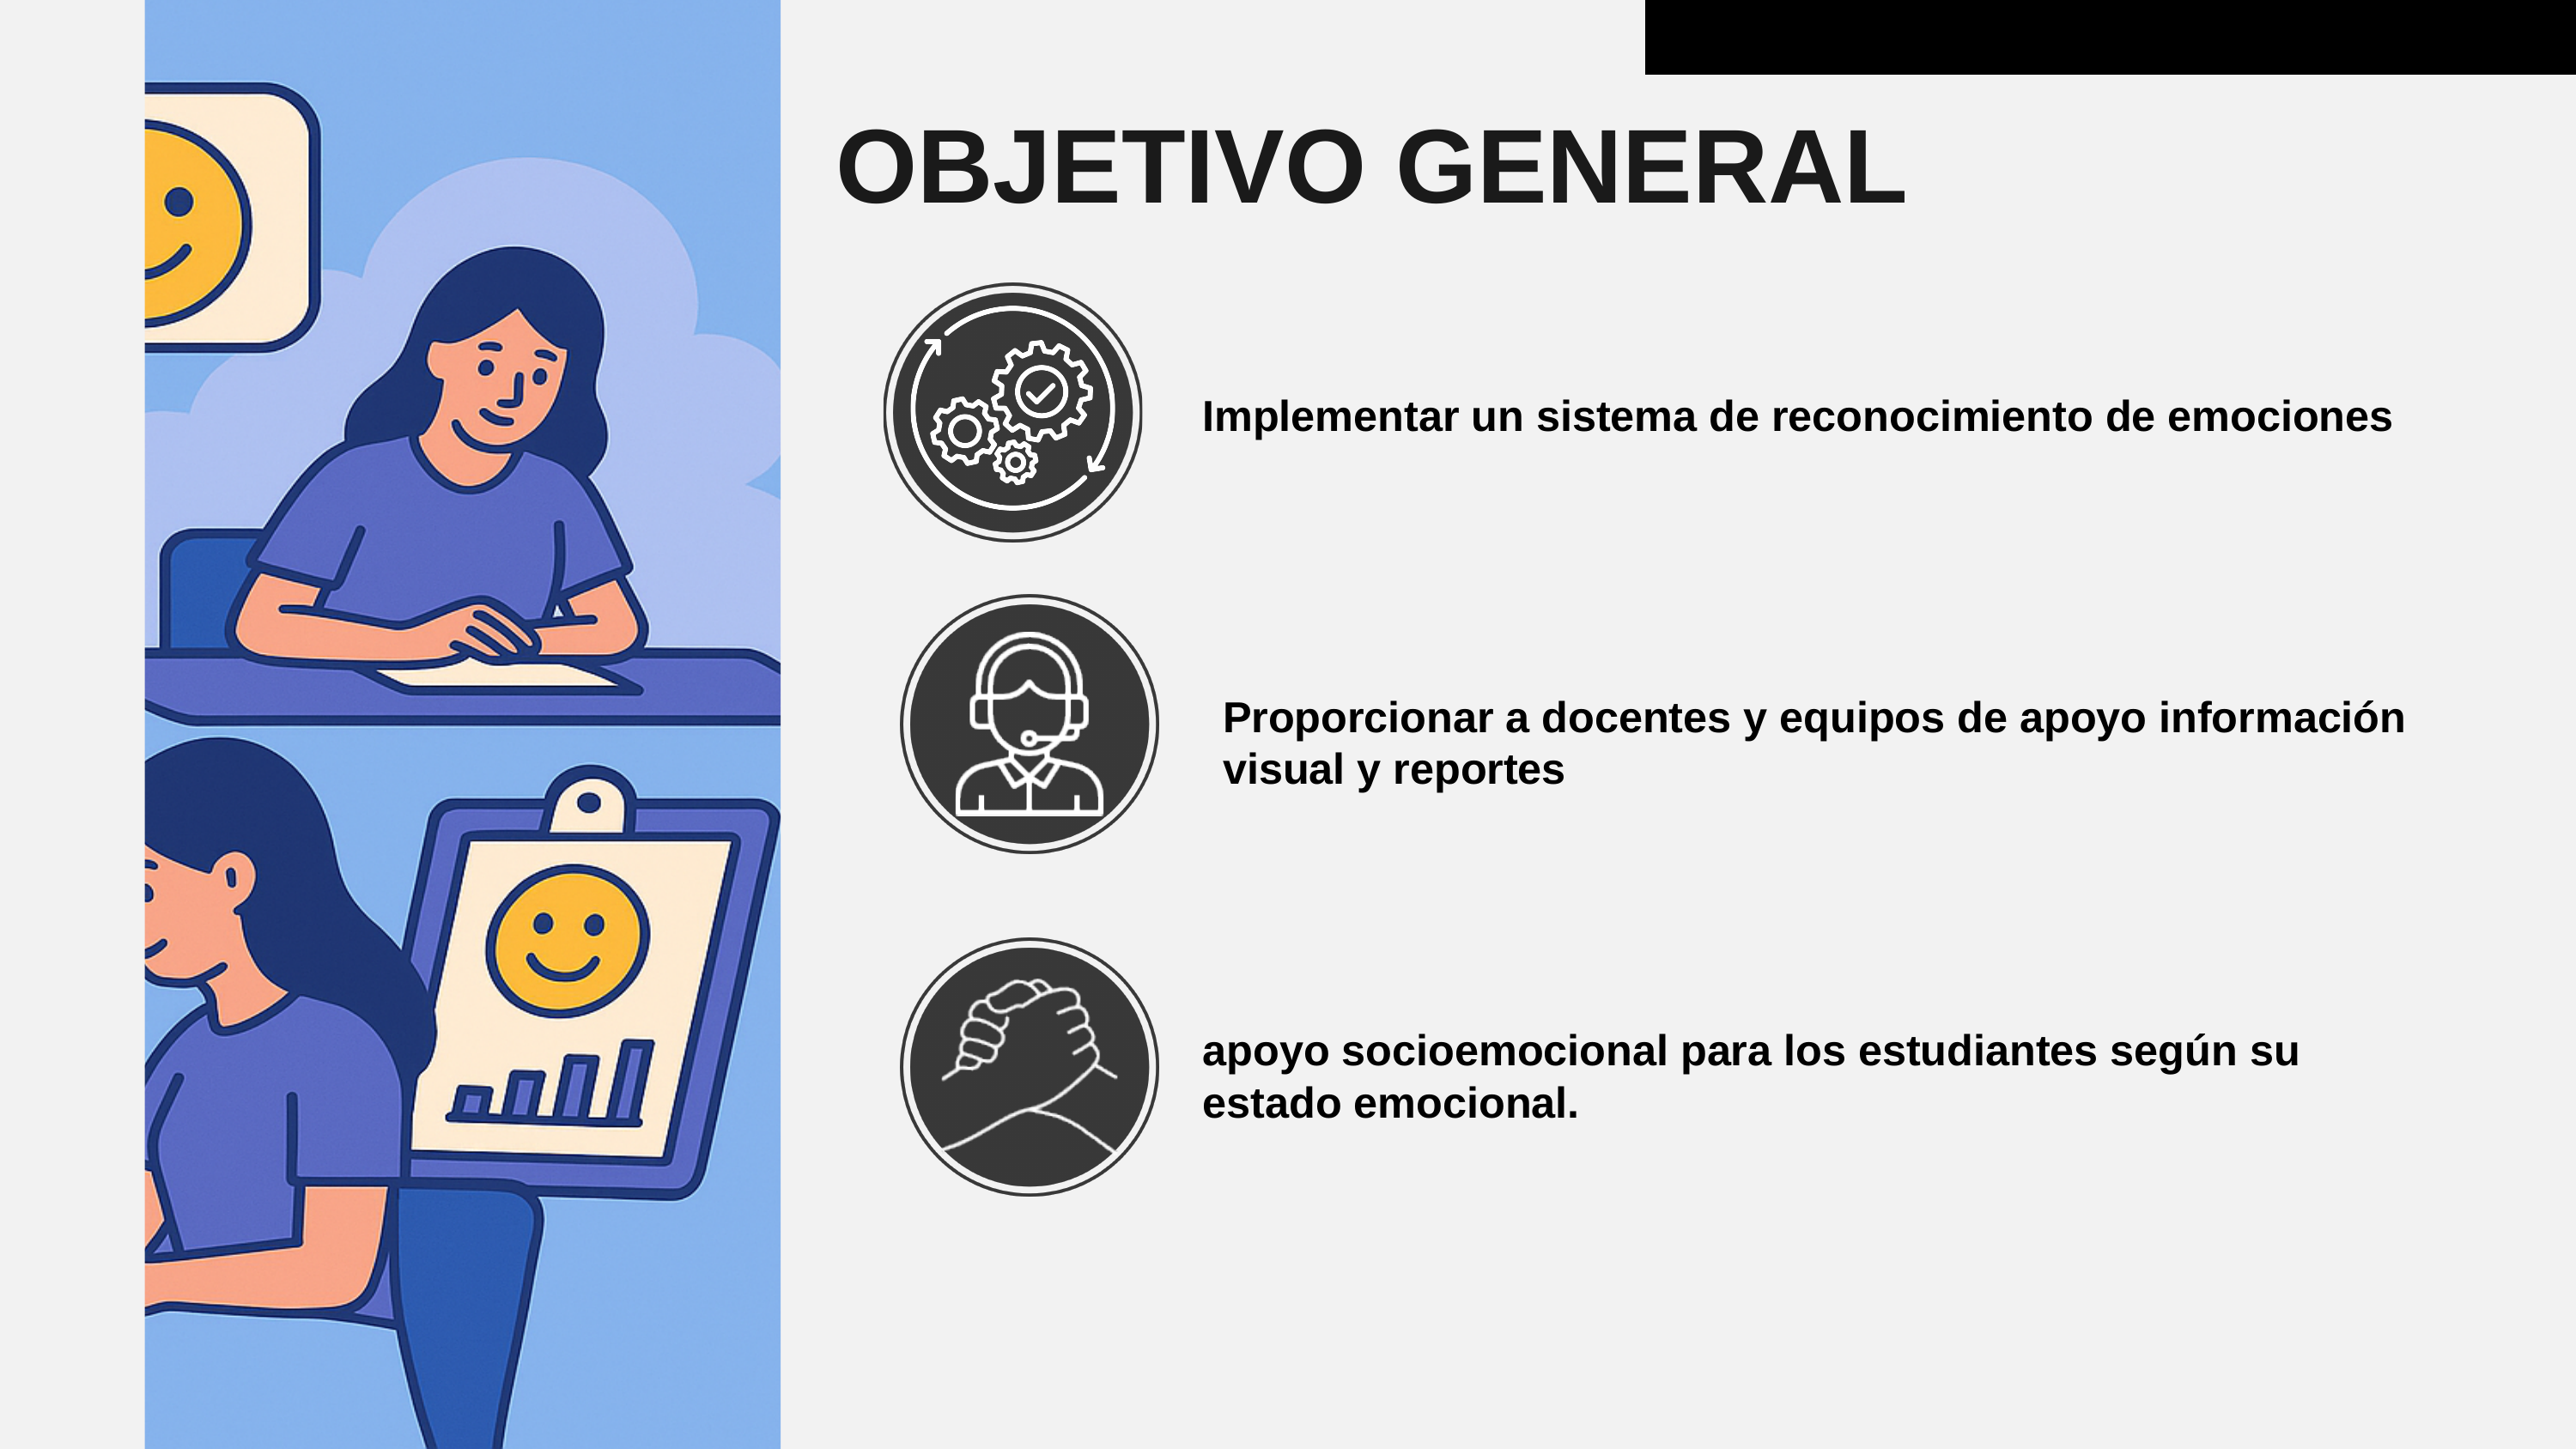

01

OBJETIVO GENERAL

Implementar un sistema de reconocimiento de emociones

Proporcionar a docentes y equipos de apoyo información visual y reportes

apoyo socioemocional para los estudiantes según su estado emocional.